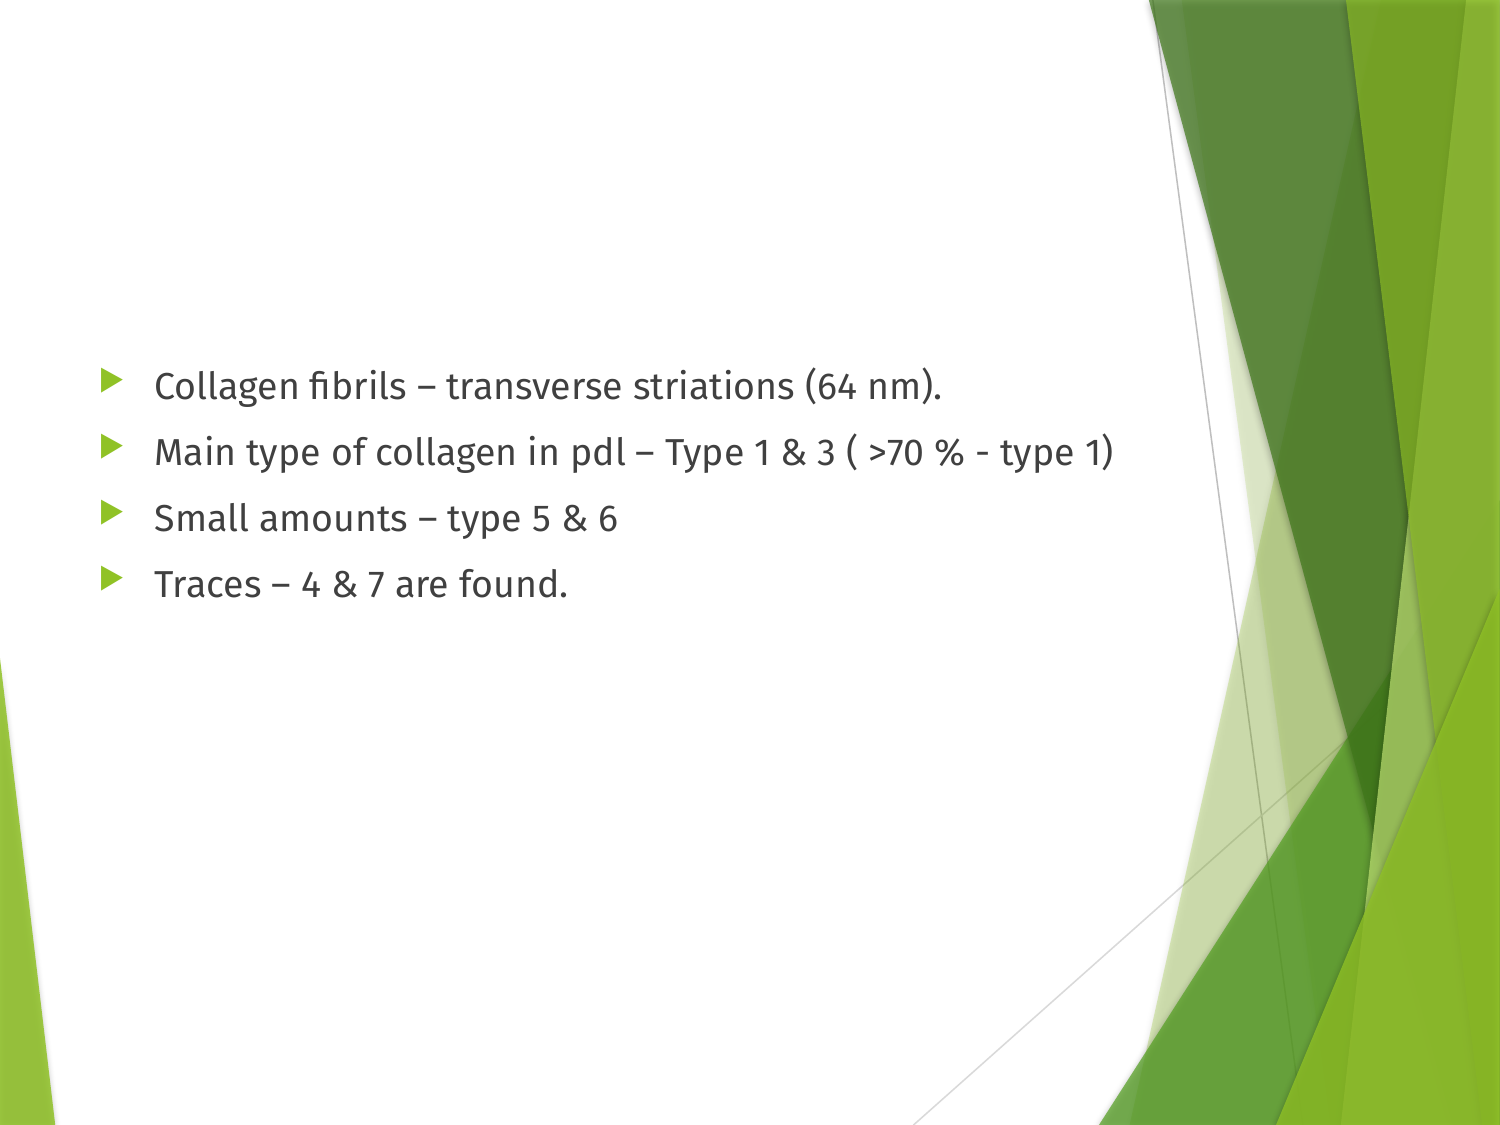

#
Collagen fibrils – transverse striations (64 nm).
Main type of collagen in pdl – Type 1 & 3 ( >70 % - type 1)
Small amounts – type 5 & 6
Traces – 4 & 7 are found.